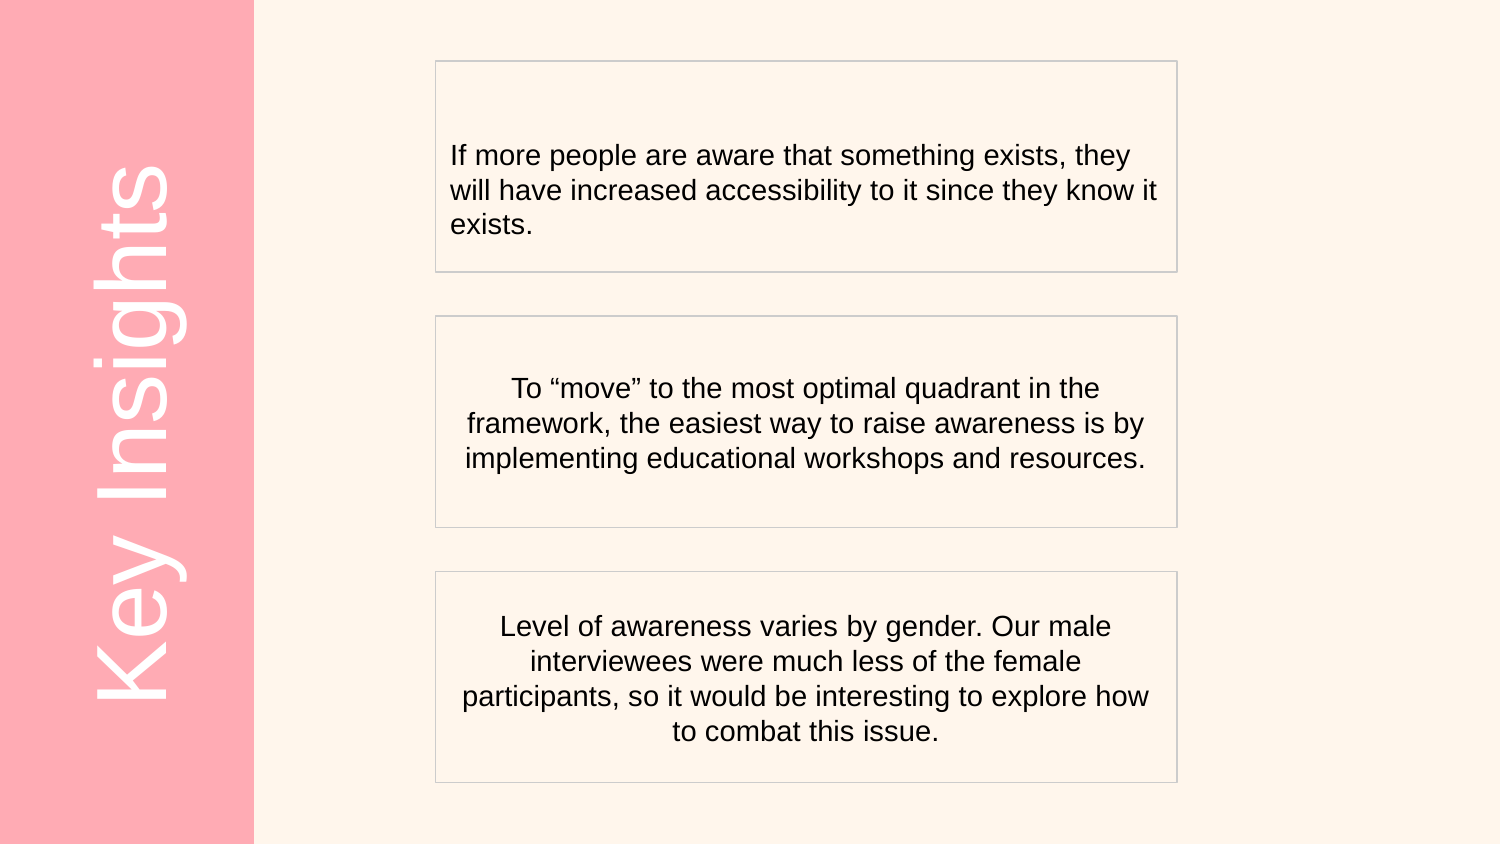

If more people are aware that something exists, they will have increased accessibility to it since they know it exists.
Key Insights

To “move” to the most optimal quadrant in the framework, the easiest way to raise awareness is by implementing educational workshops and resources.
Level of awareness varies by gender. Our male interviewees were much less of the female participants, so it would be interesting to explore how to combat this issue.